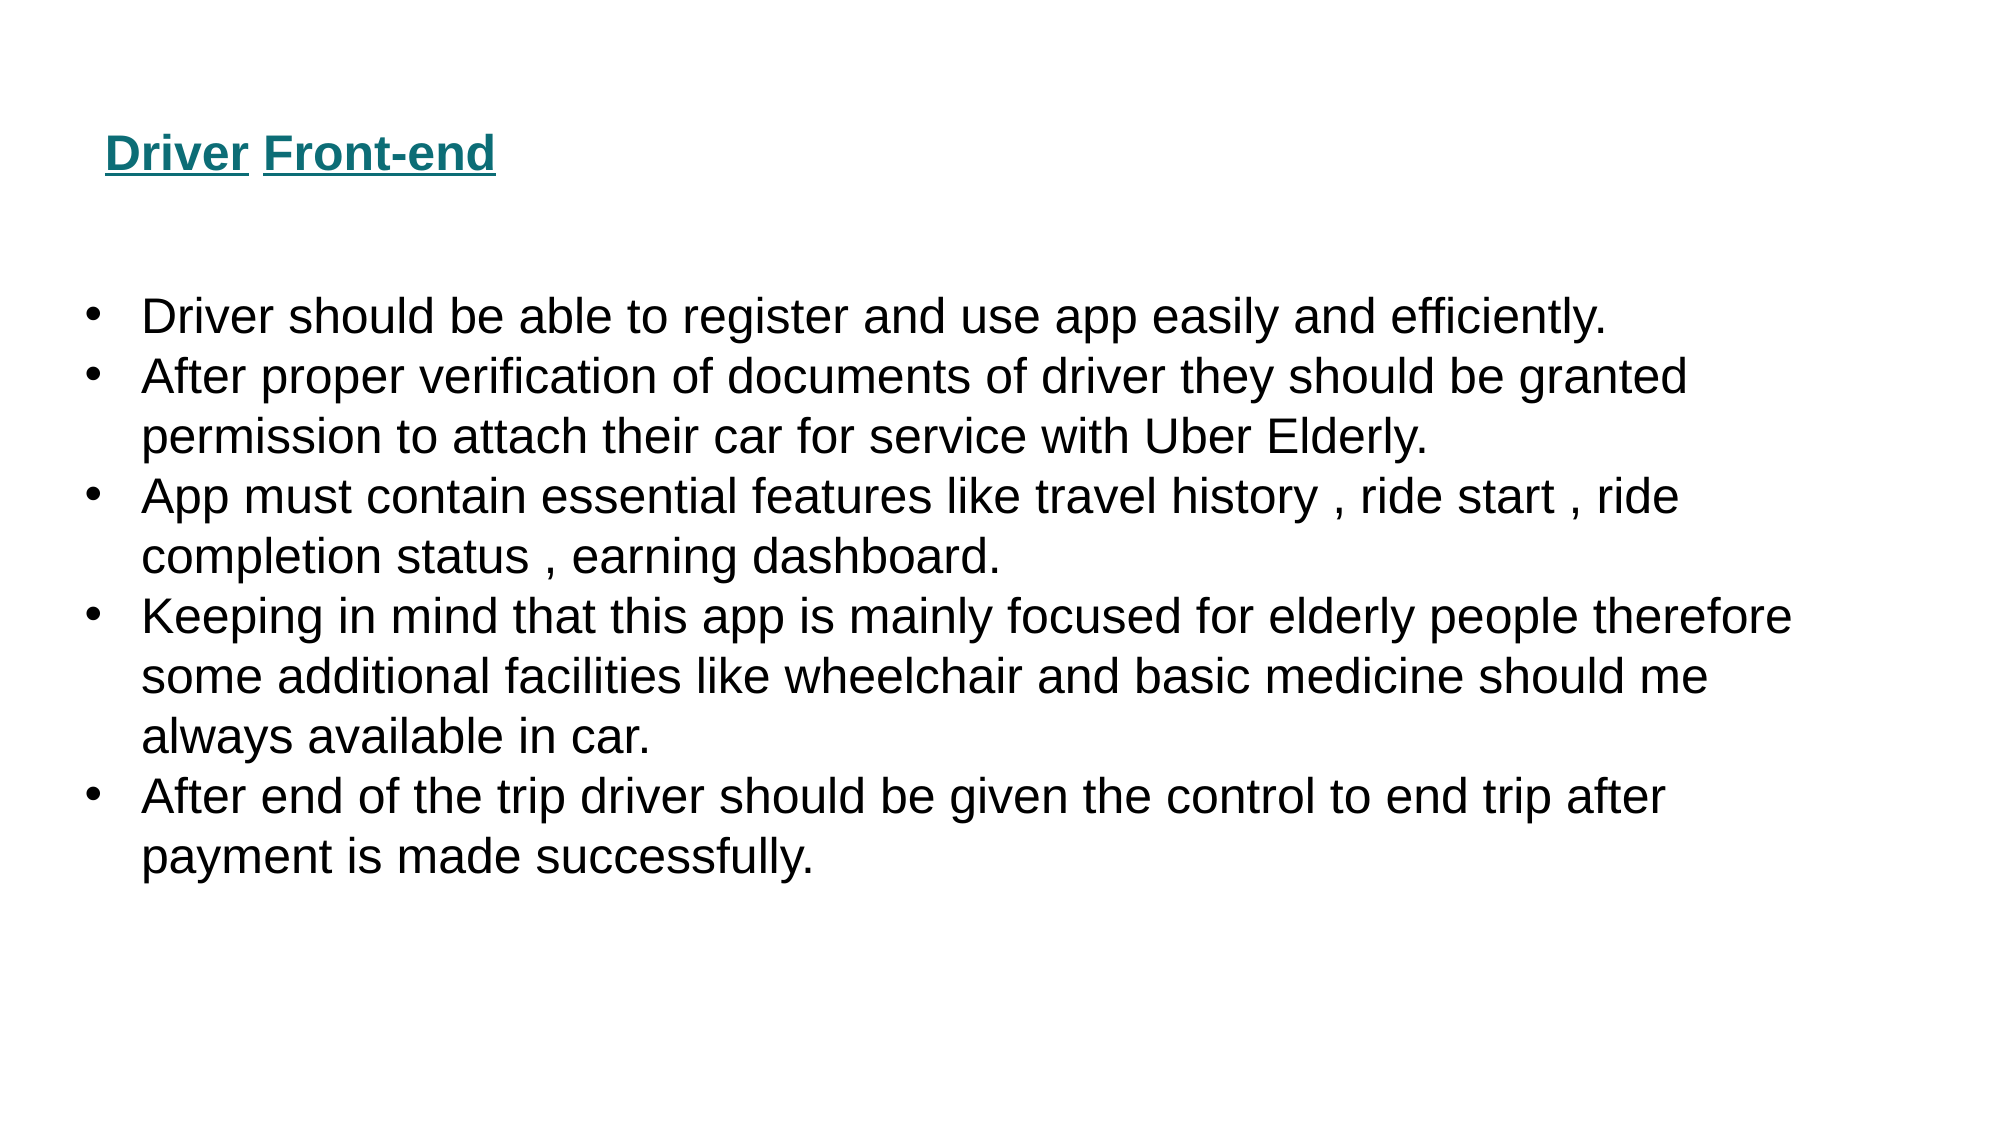

Driver Front-end
Driver should be able to register and use app easily and efficiently.
After proper verification of documents of driver they should be granted permission to attach their car for service with Uber Elderly.
App must contain essential features like travel history , ride start , ride completion status , earning dashboard.
Keeping in mind that this app is mainly focused for elderly people therefore some additional facilities like wheelchair and basic medicine should me always available in car.
After end of the trip driver should be given the control to end trip after payment is made successfully.